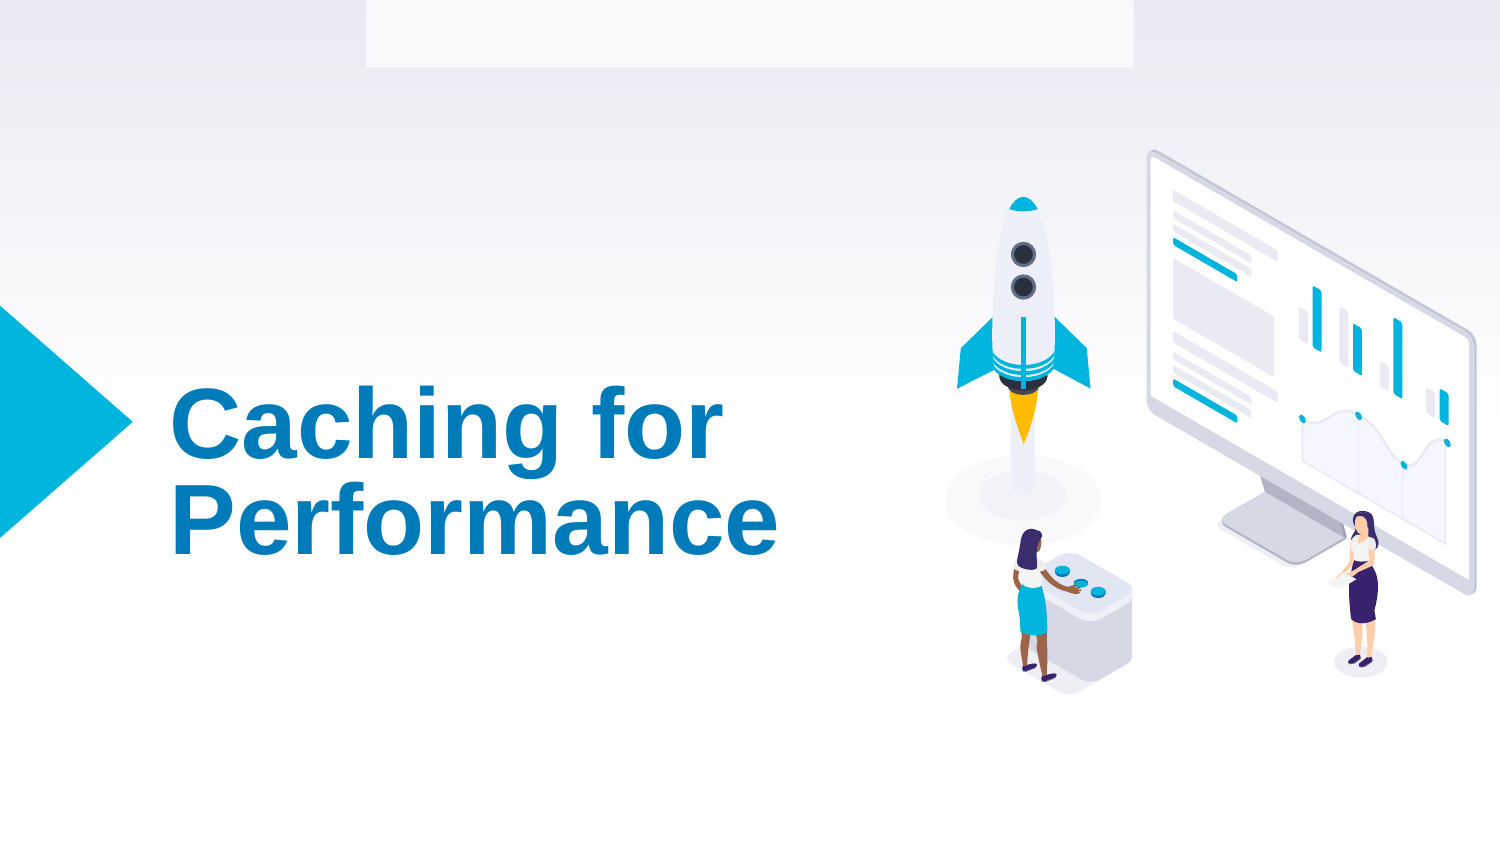

Environment Configuration and Account Setup

# Caching for Performance